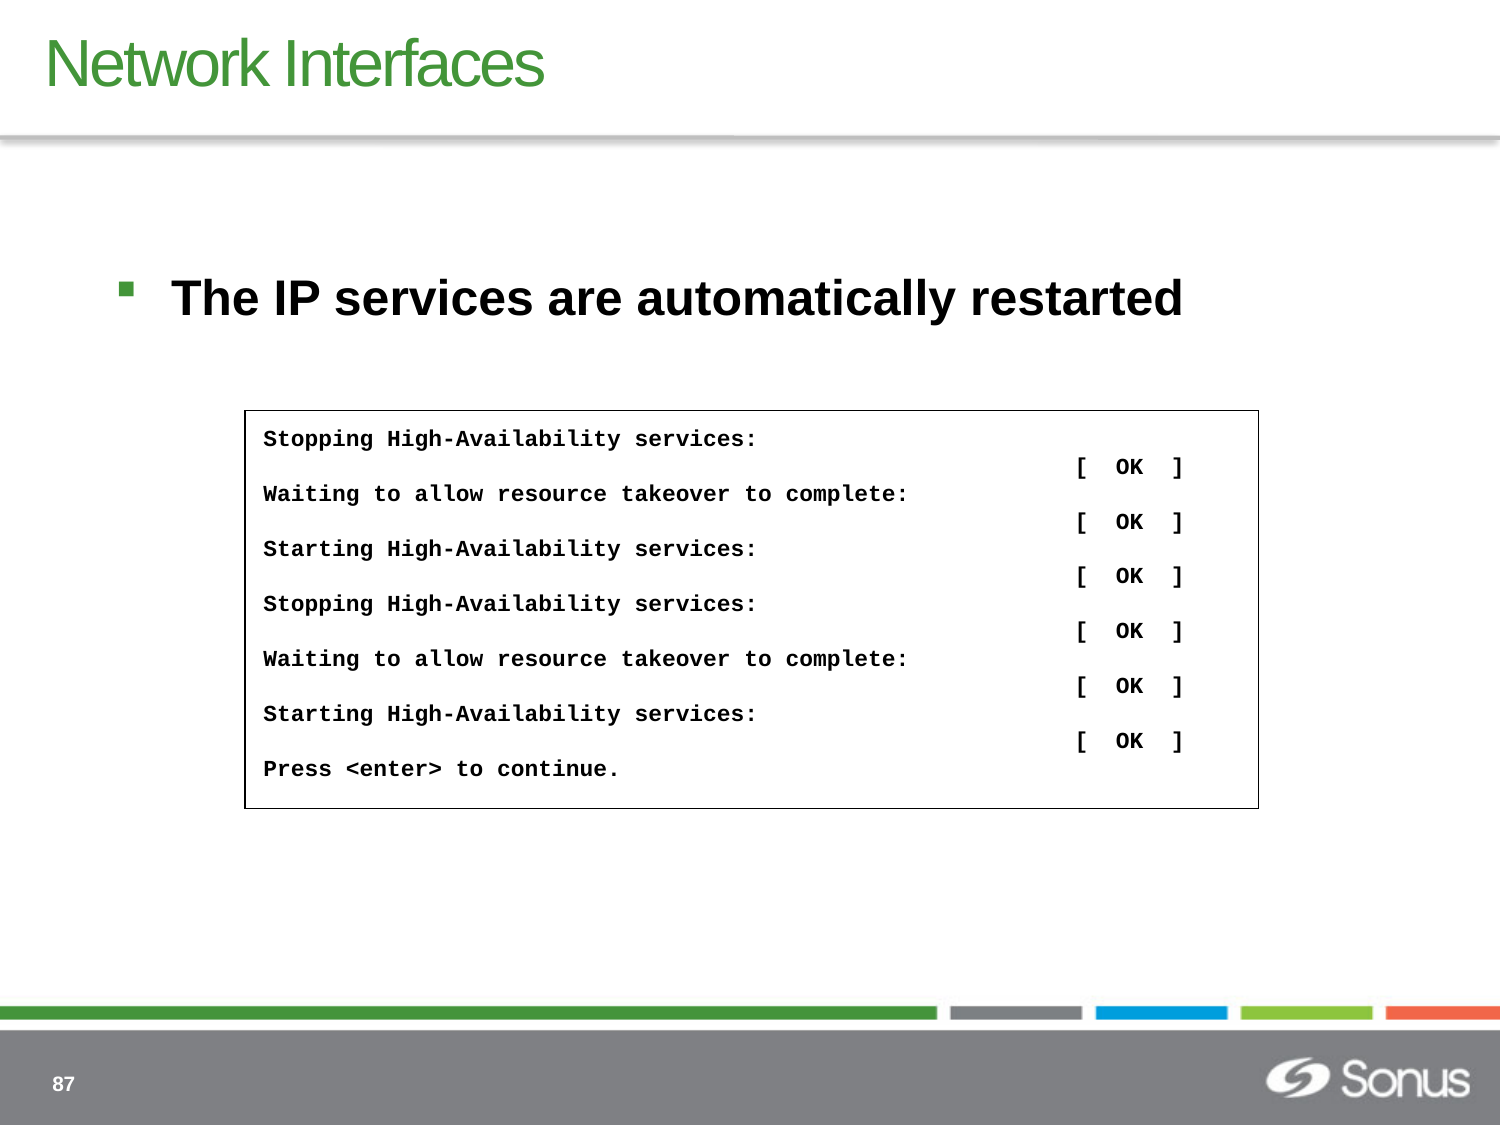

# Network Interfaces
The IP services are automatically restarted

Stopping High-Availability services:
                                                           [  OK  ]
Waiting to allow resource takeover to complete:
                                                           [  OK  ]
Starting High-Availability services:
                                                           [  OK  ]
Stopping High-Availability services:
                                                           [  OK  ]
Waiting to allow resource takeover to complete:
                                                           [  OK  ]
Starting High-Availability services:
                                                           [  OK  ]
Press <enter> to continue.